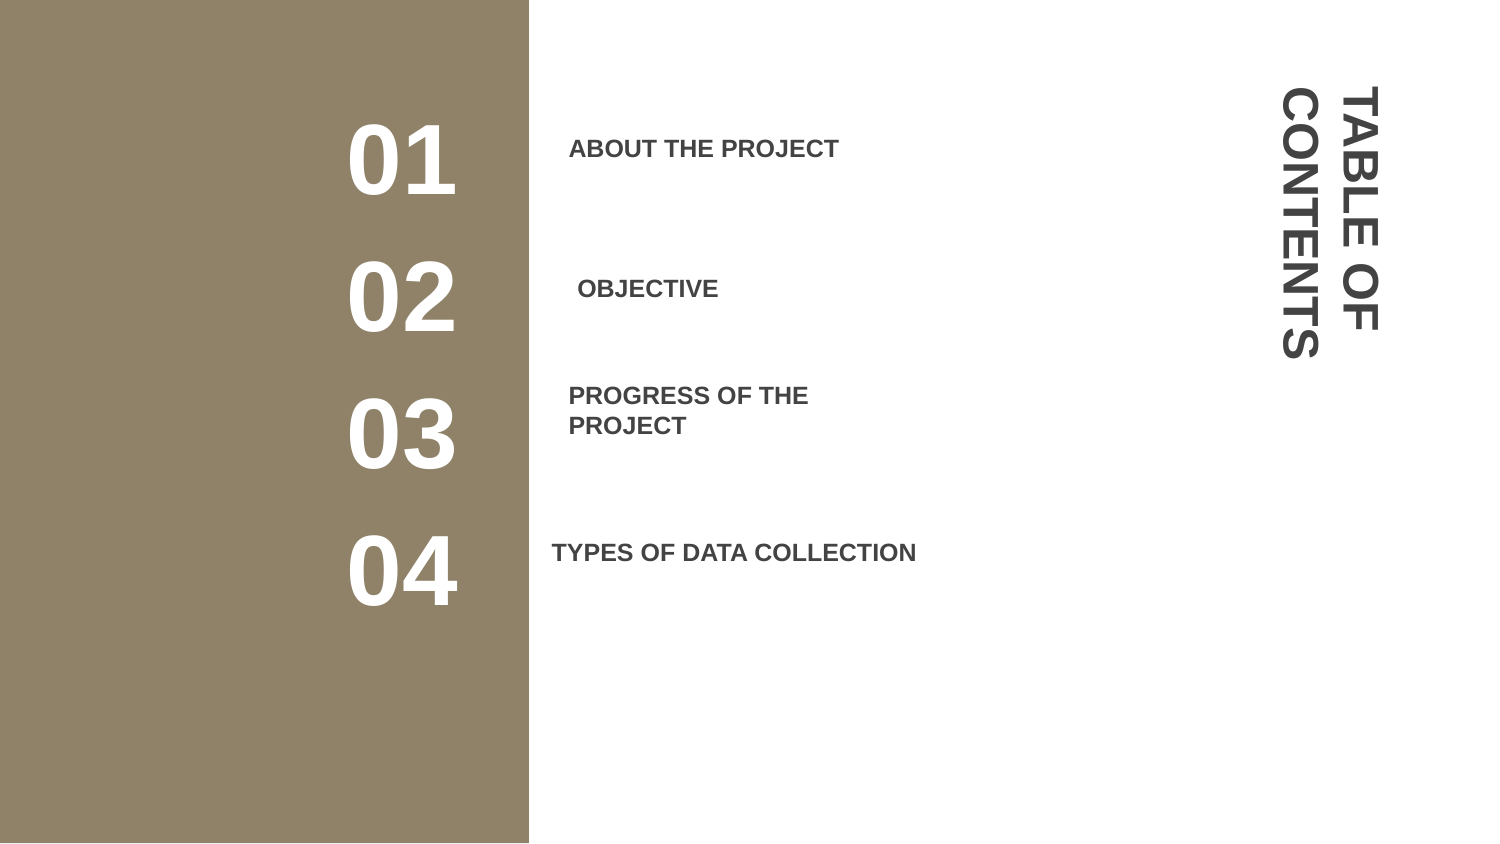

# ABOUT THE PROJECT
01

OBJECTIVE
02
TABLE OF CONTENTS
PROGRESS OF THE PROJECT
03
TYPES OF DATA COLLECTION
04